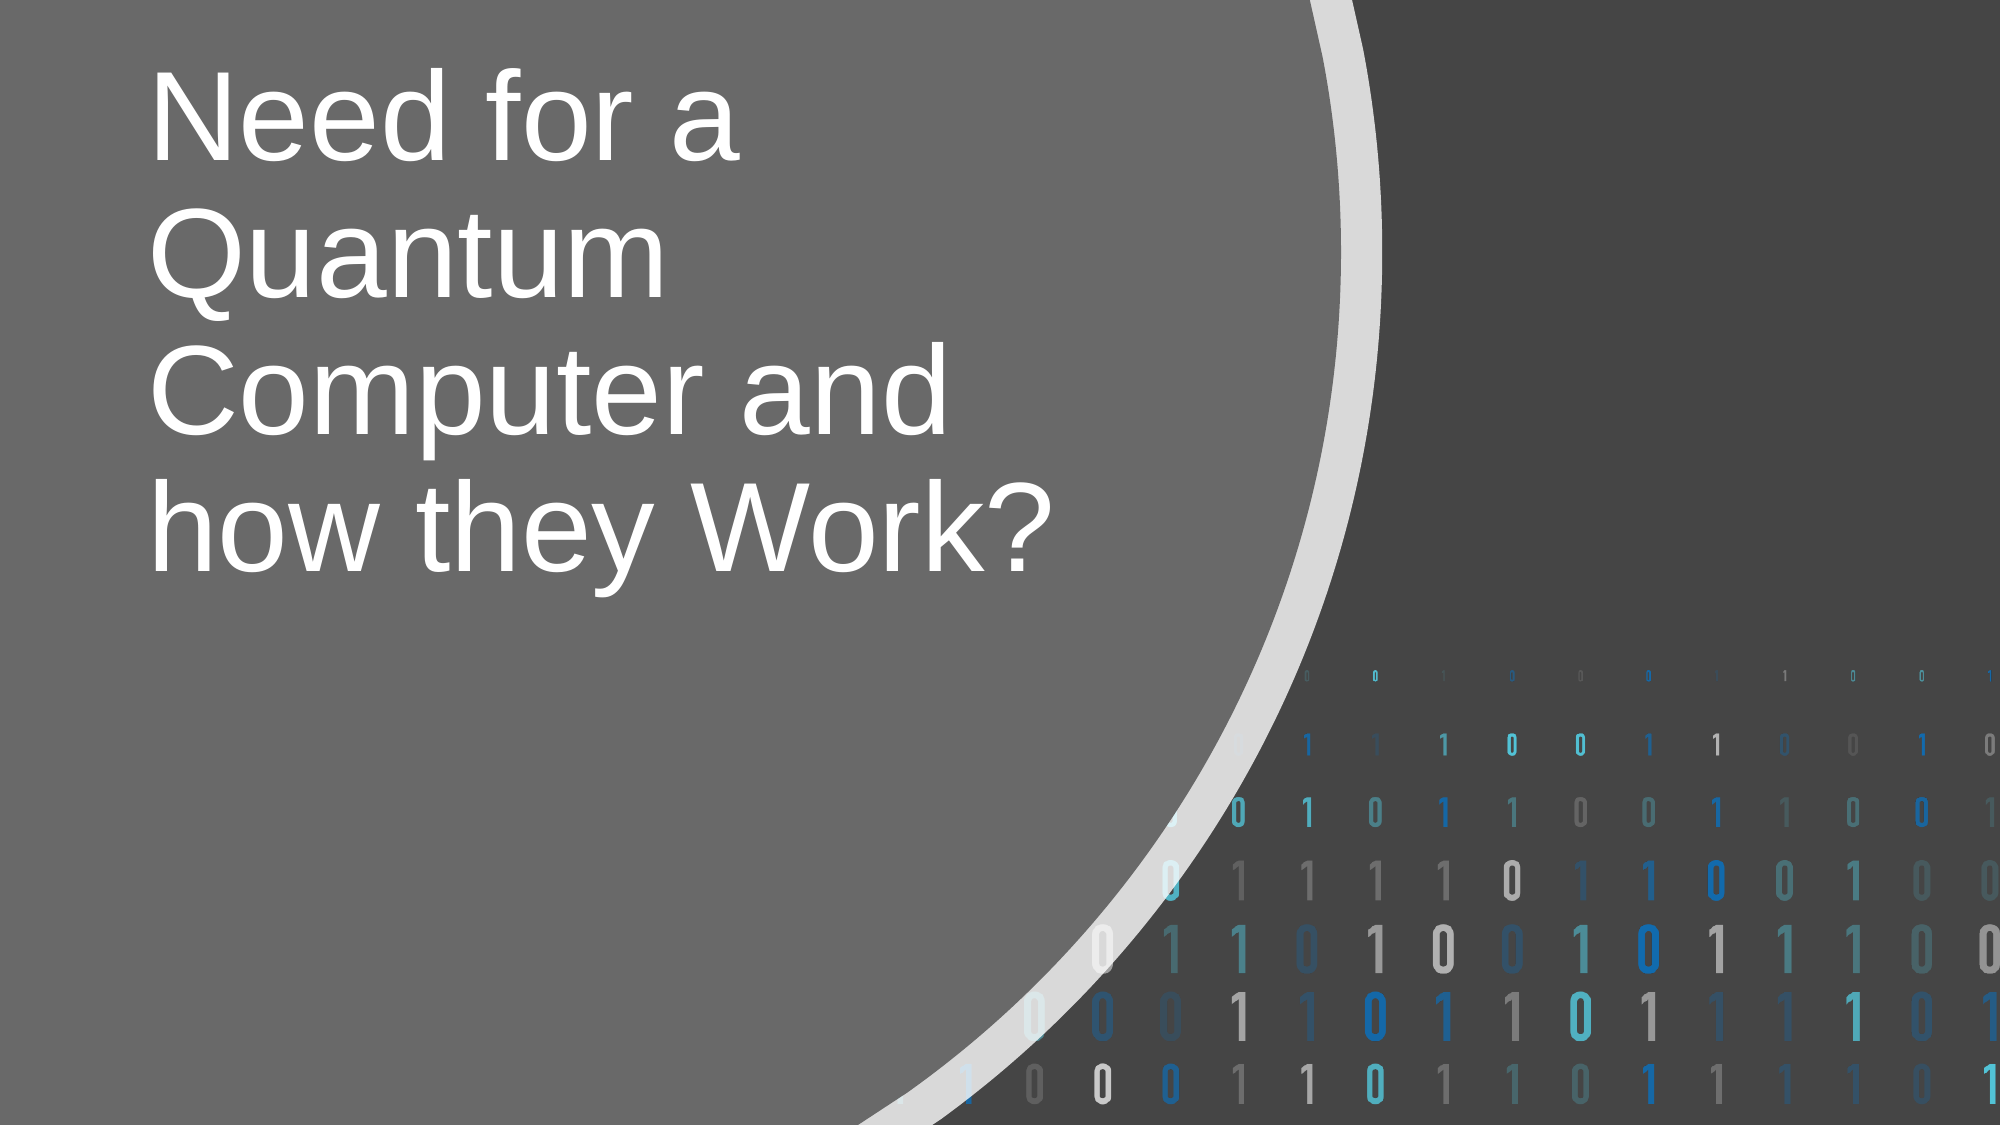

# Need for a Quantum Computer and how they Work?